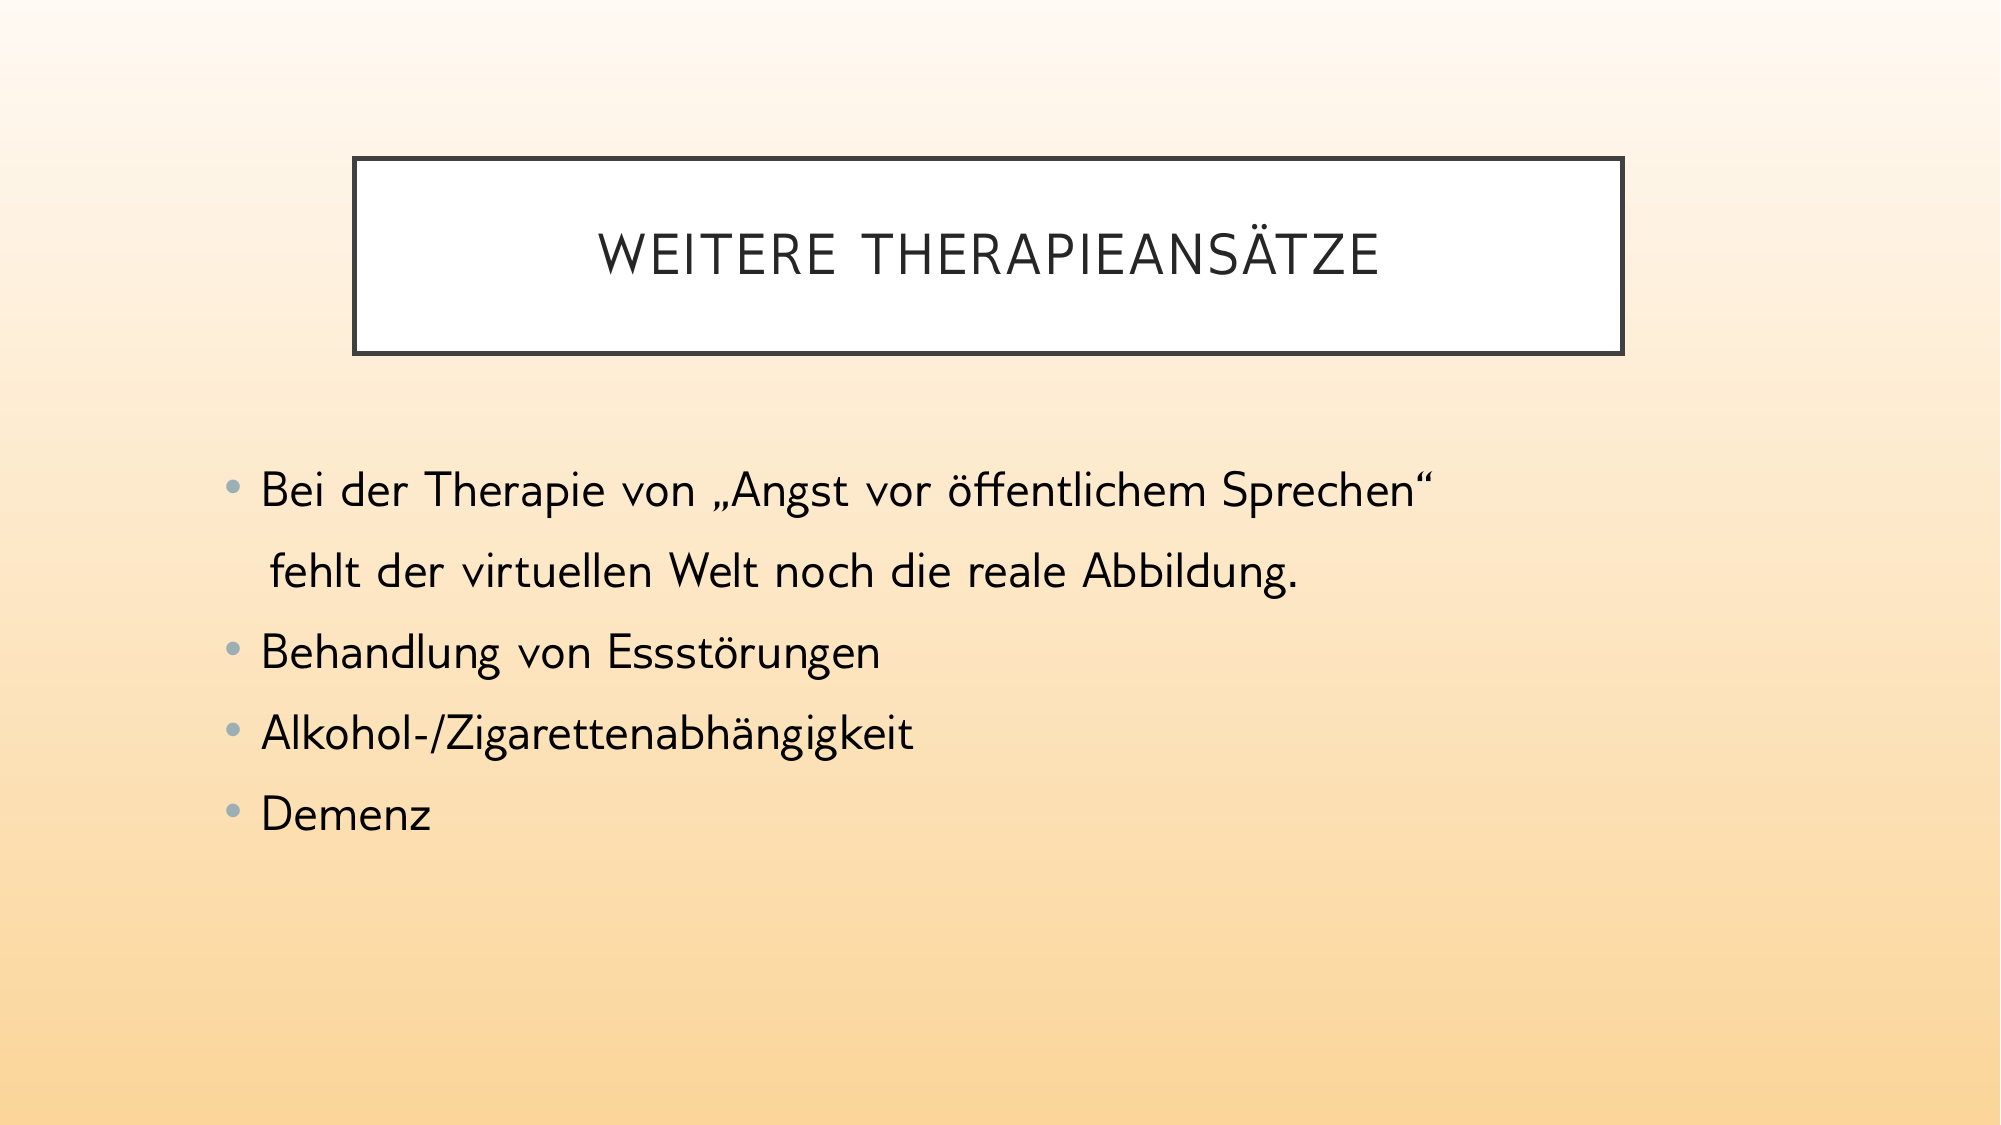

Bei der Therapie von „Angst vor öffentlichem Sprechen“
   fehlt der virtuellen Welt noch die reale Abbildung.
Behandlung von Essstörungen
Alkohol-/Zigarettenabhängigkeit
Demenz
# Weitere Therapieansätze